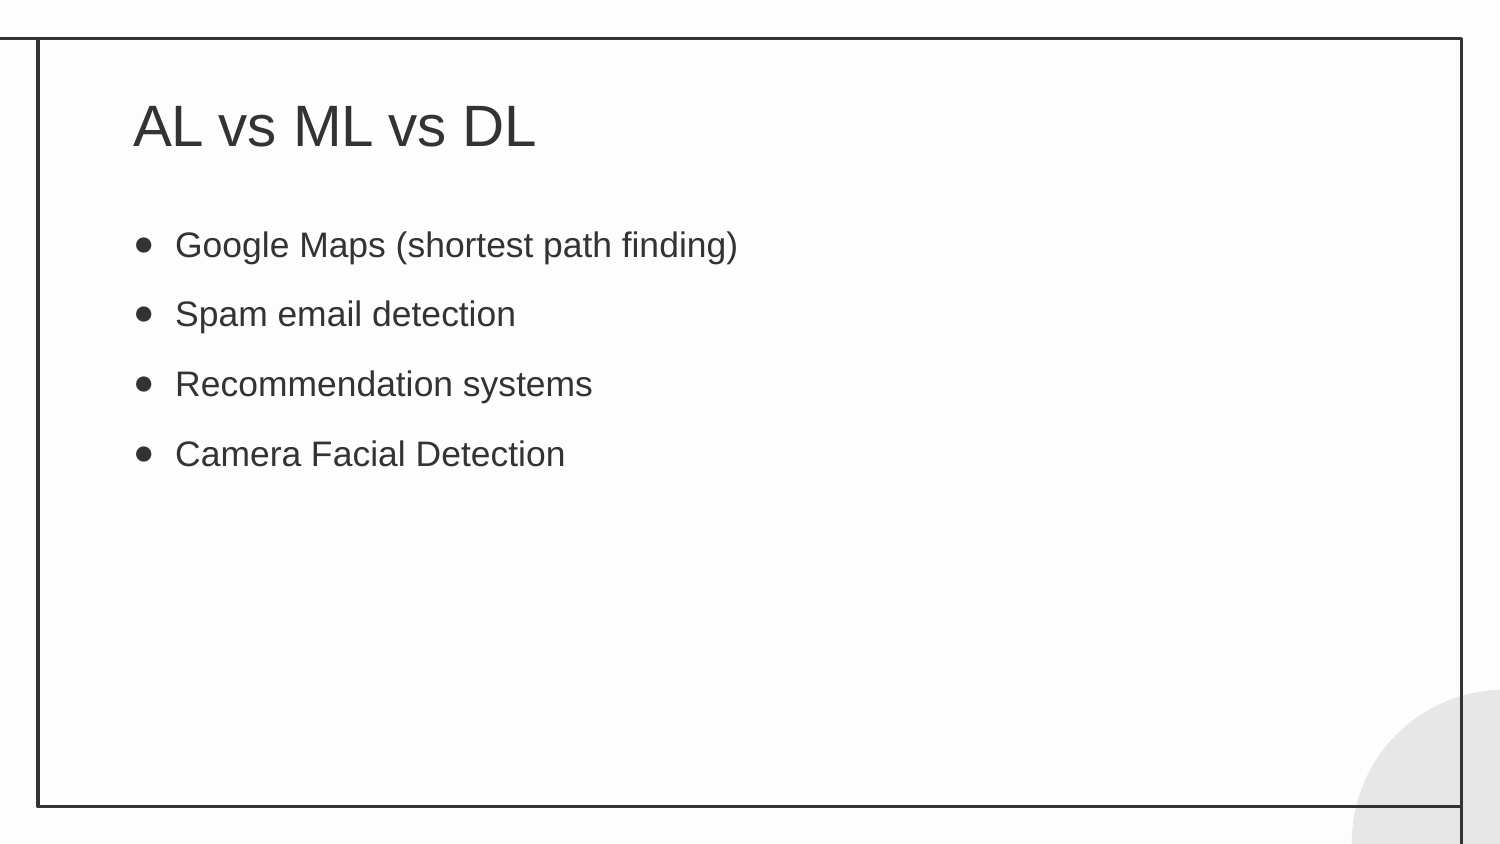

# AL vs ML vs DL
Google Maps (shortest path finding)
Spam email detection
Recommendation systems
Camera Facial Detection